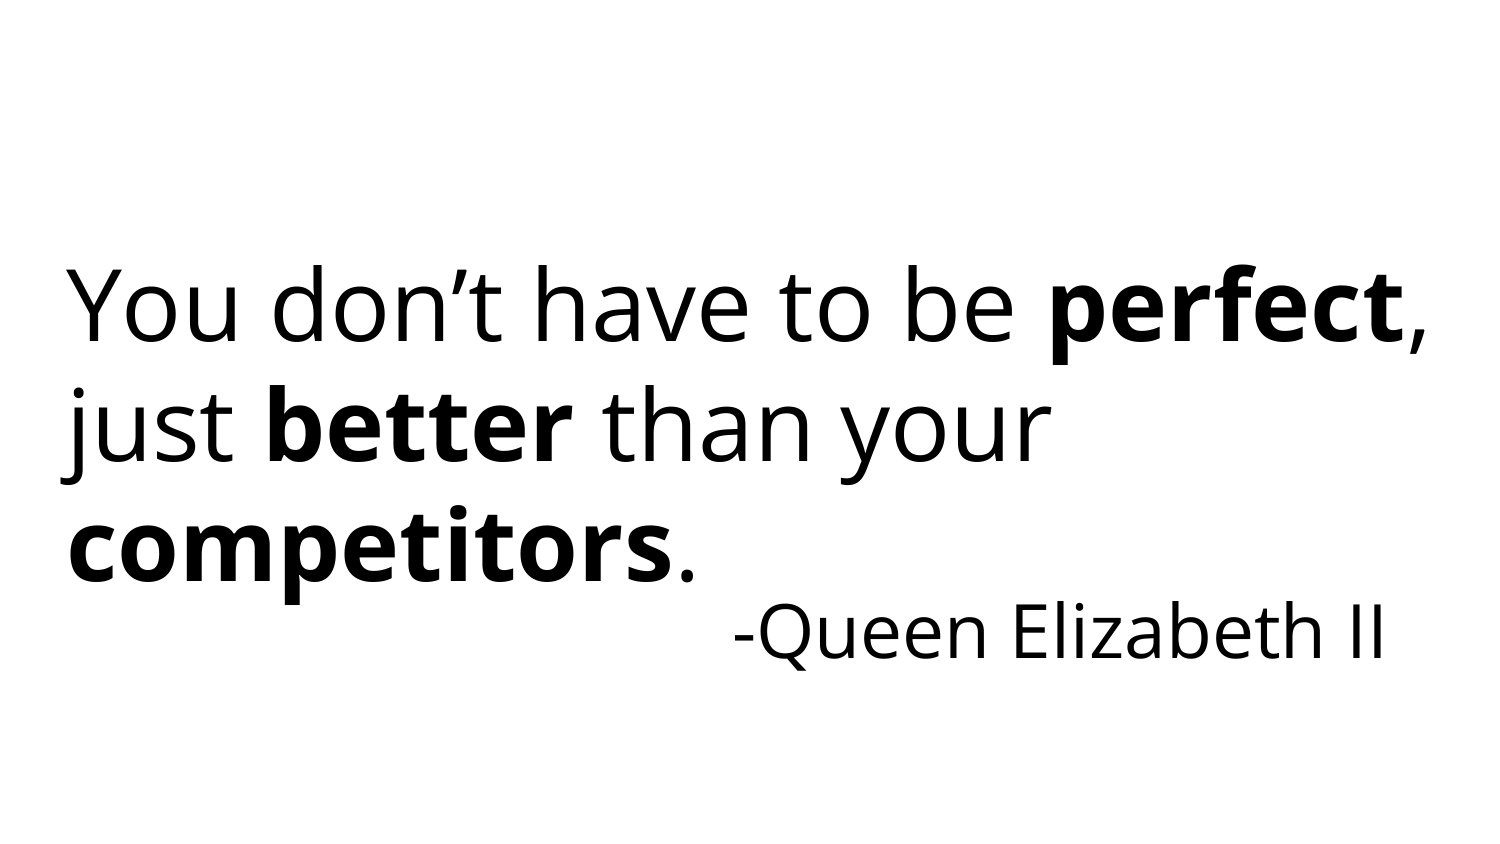

# You don’t have to be perfect,
just better than your competitors.
-Queen Elizabeth II